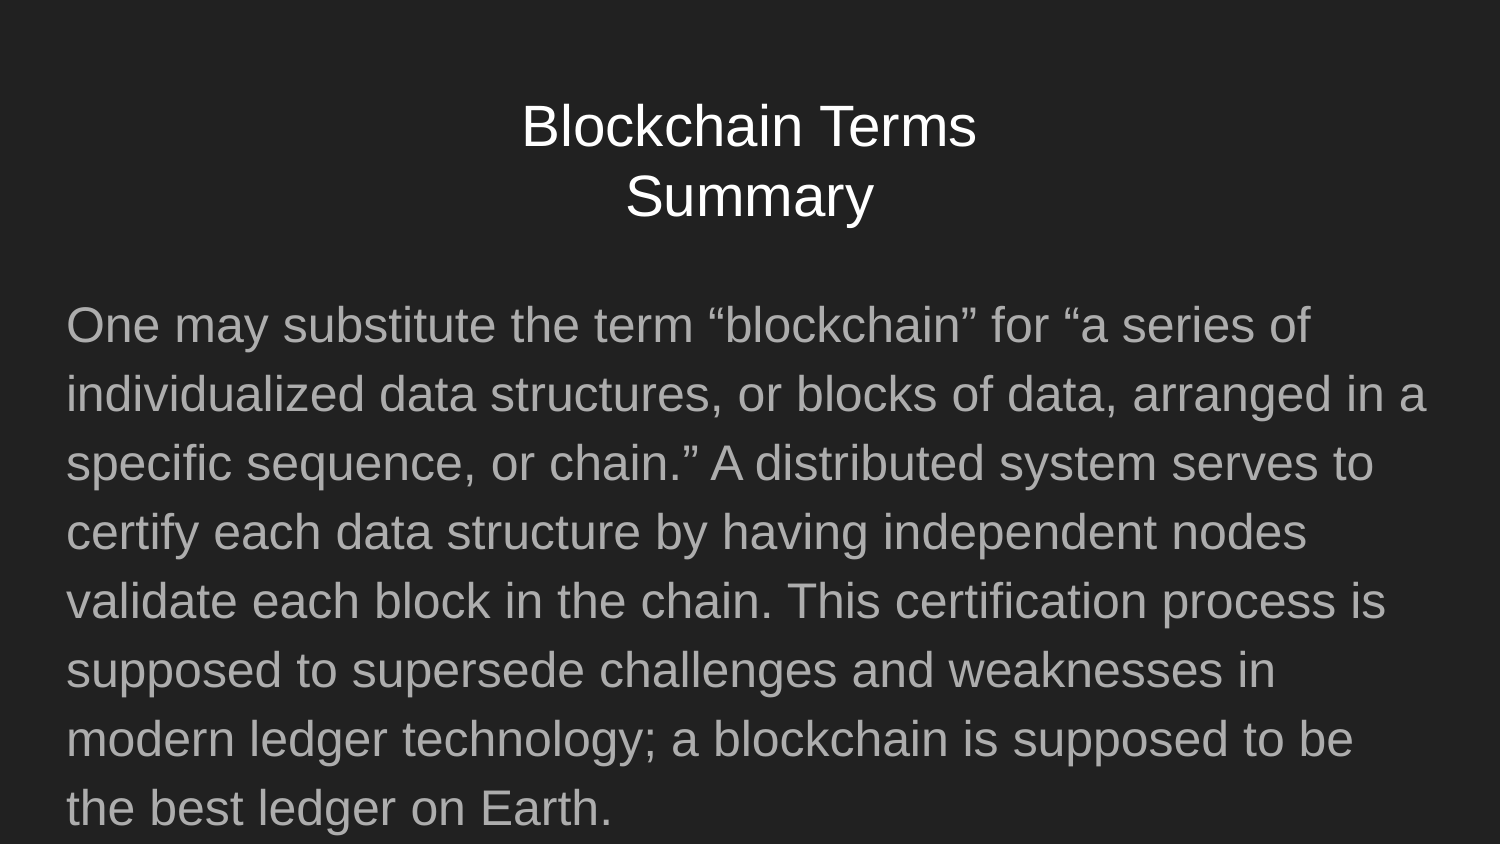

# Blockchain Terms
Summary
One may substitute the term “blockchain” for “a series of individualized data structures, or blocks of data, arranged in a specific sequence, or chain.” A distributed system serves to certify each data structure by having independent nodes validate each block in the chain. This certification process is supposed to supersede challenges and weaknesses in modern ledger technology; a blockchain is supposed to be the best ledger on Earth.